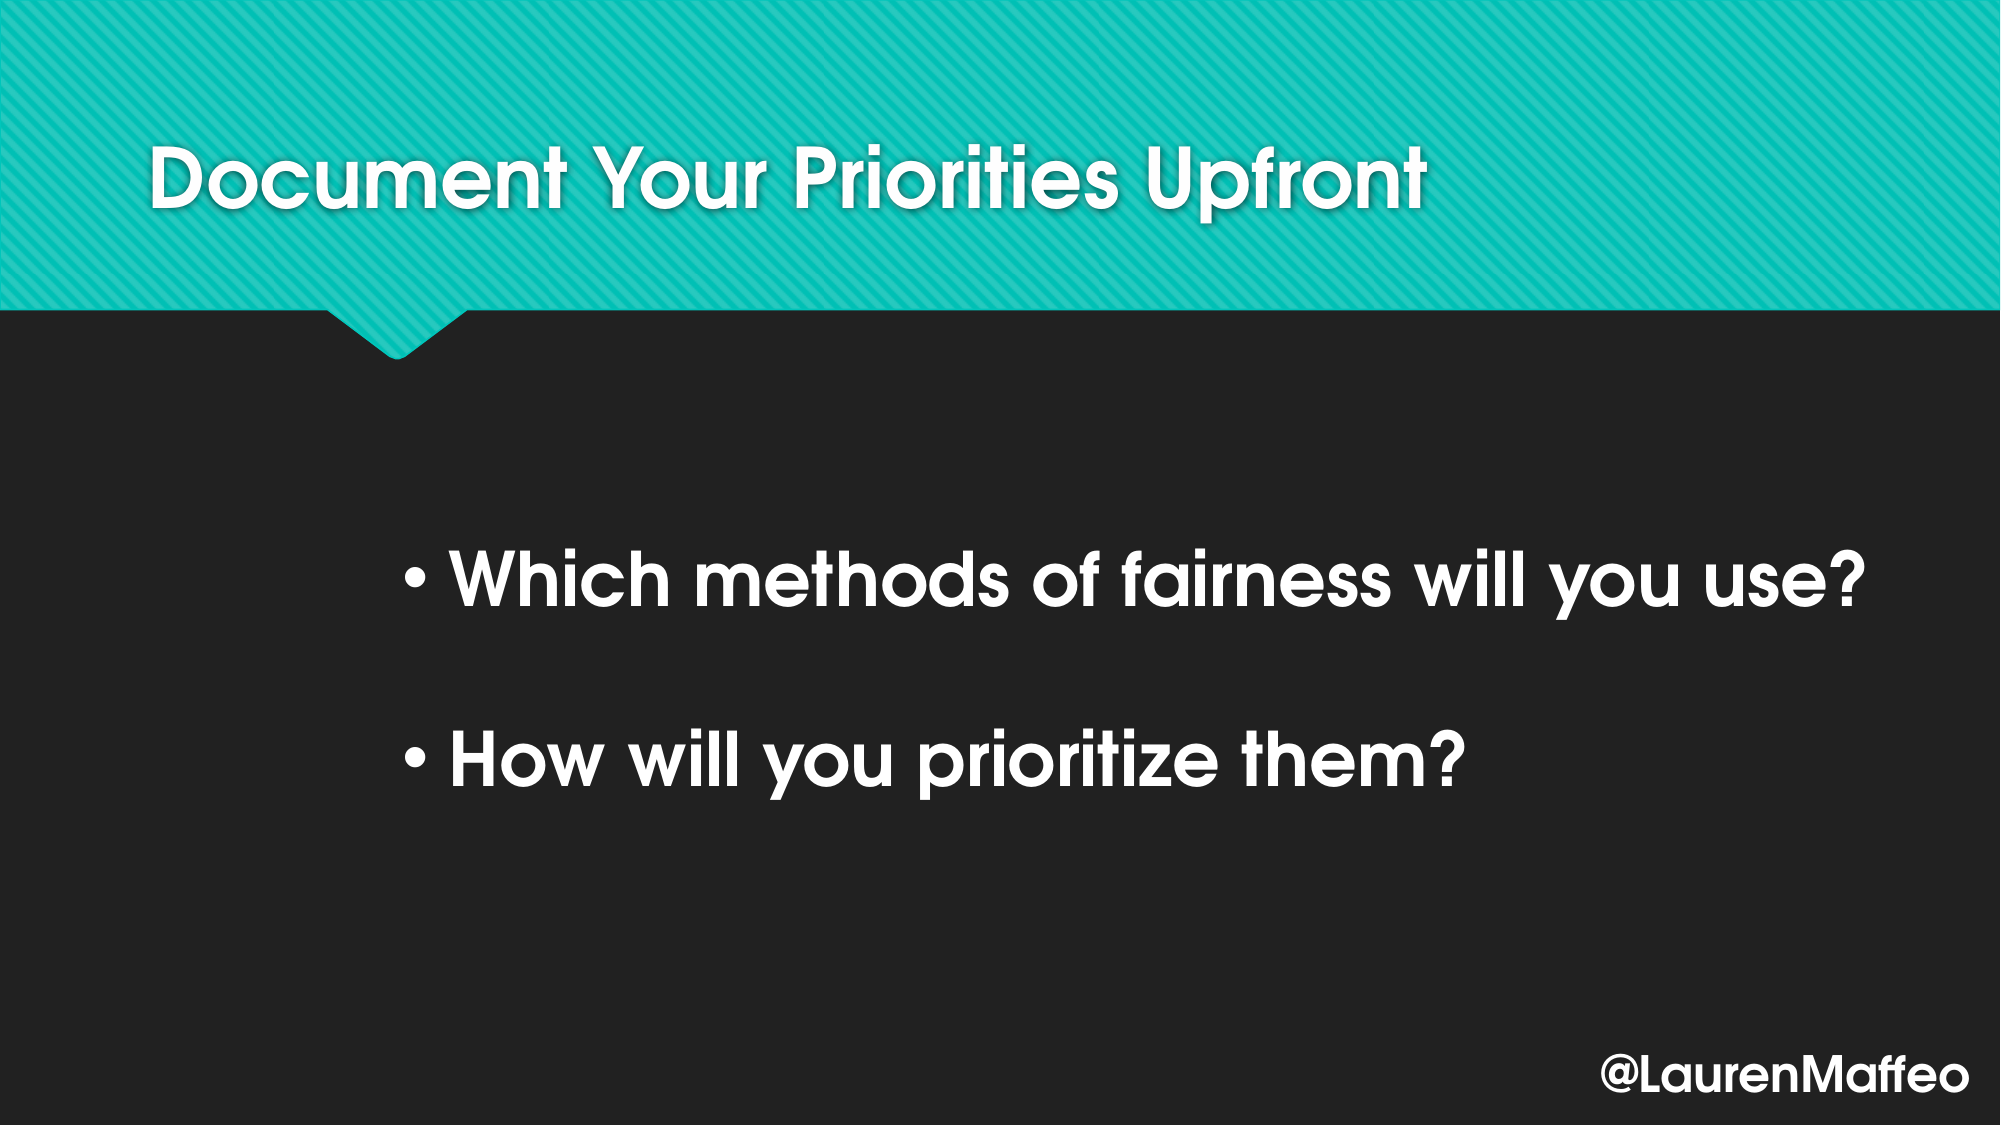

# Document Your Priorities Upfront
Which methods of fairness will you use?

How will you prioritize them?
@LaurenMaffeo